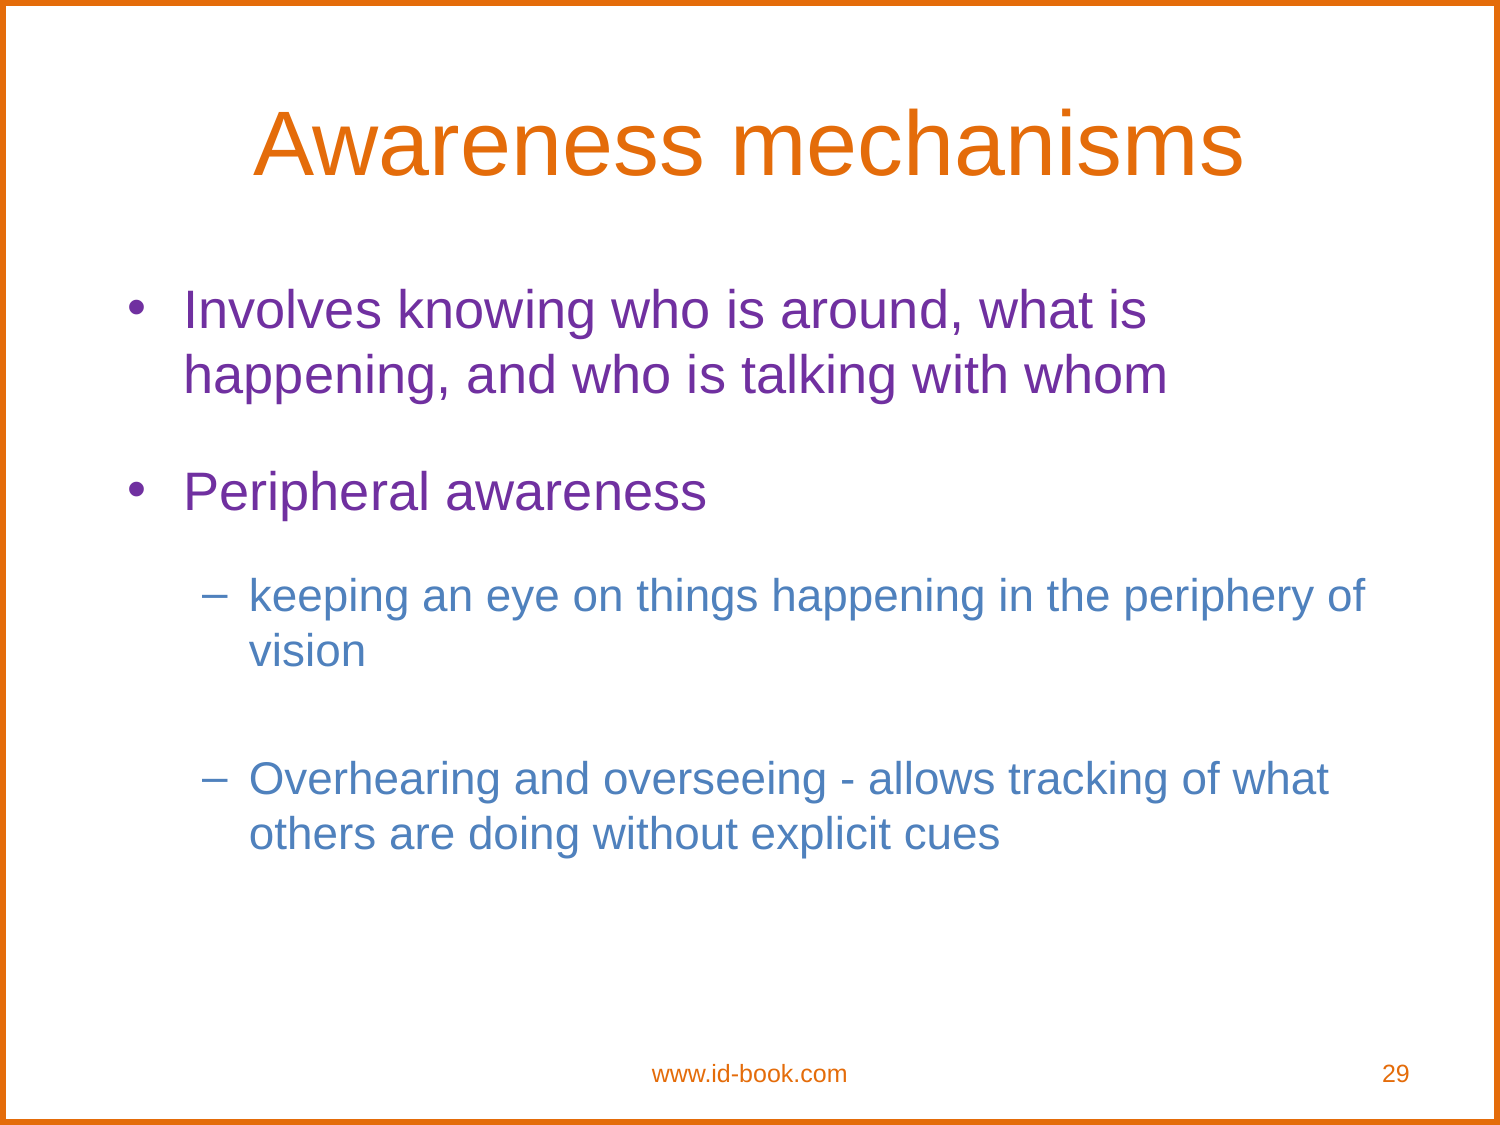

Awareness mechanisms
Involves knowing who is around, what is happening, and who is talking with whom

Peripheral awareness

keeping an eye on things happening in the periphery of vision

Overhearing and overseeing - allows tracking of what others are doing without explicit cues
www.id-book.com
29